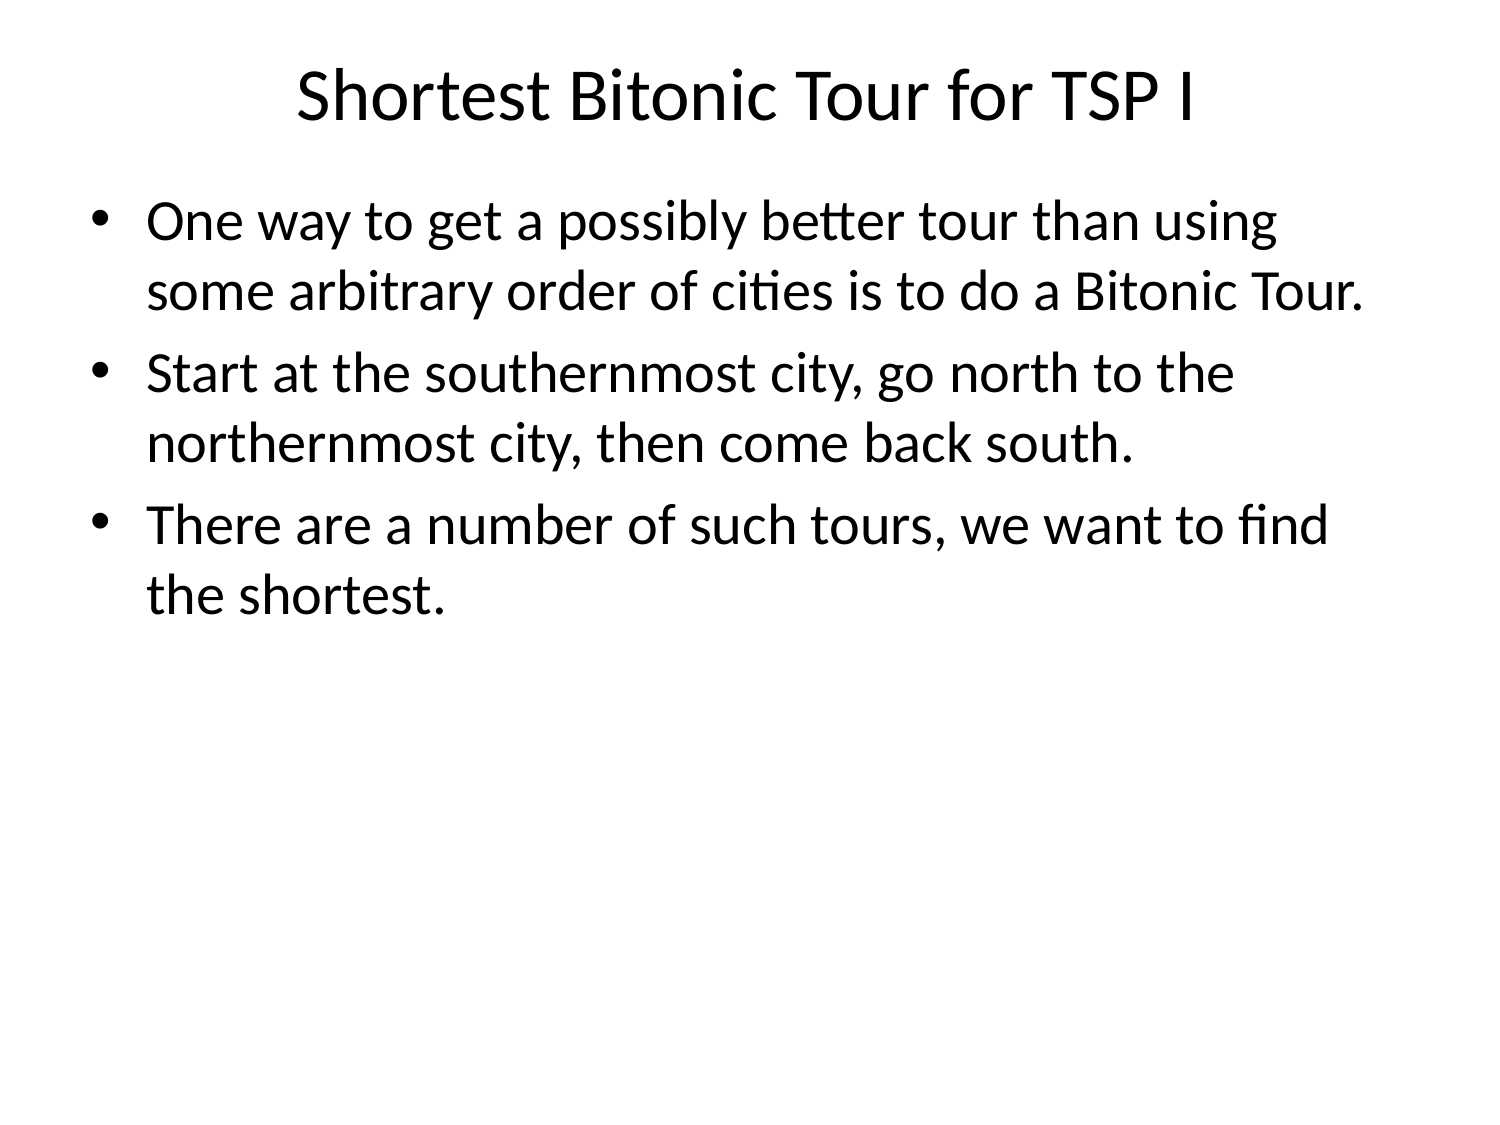

# Shortest Bitonic Tour for TSP I
One way to get a possibly better tour than using some arbitrary order of cities is to do a Bitonic Tour.
Start at the southernmost city, go north to the northernmost city, then come back south.
There are a number of such tours, we want to find the shortest.